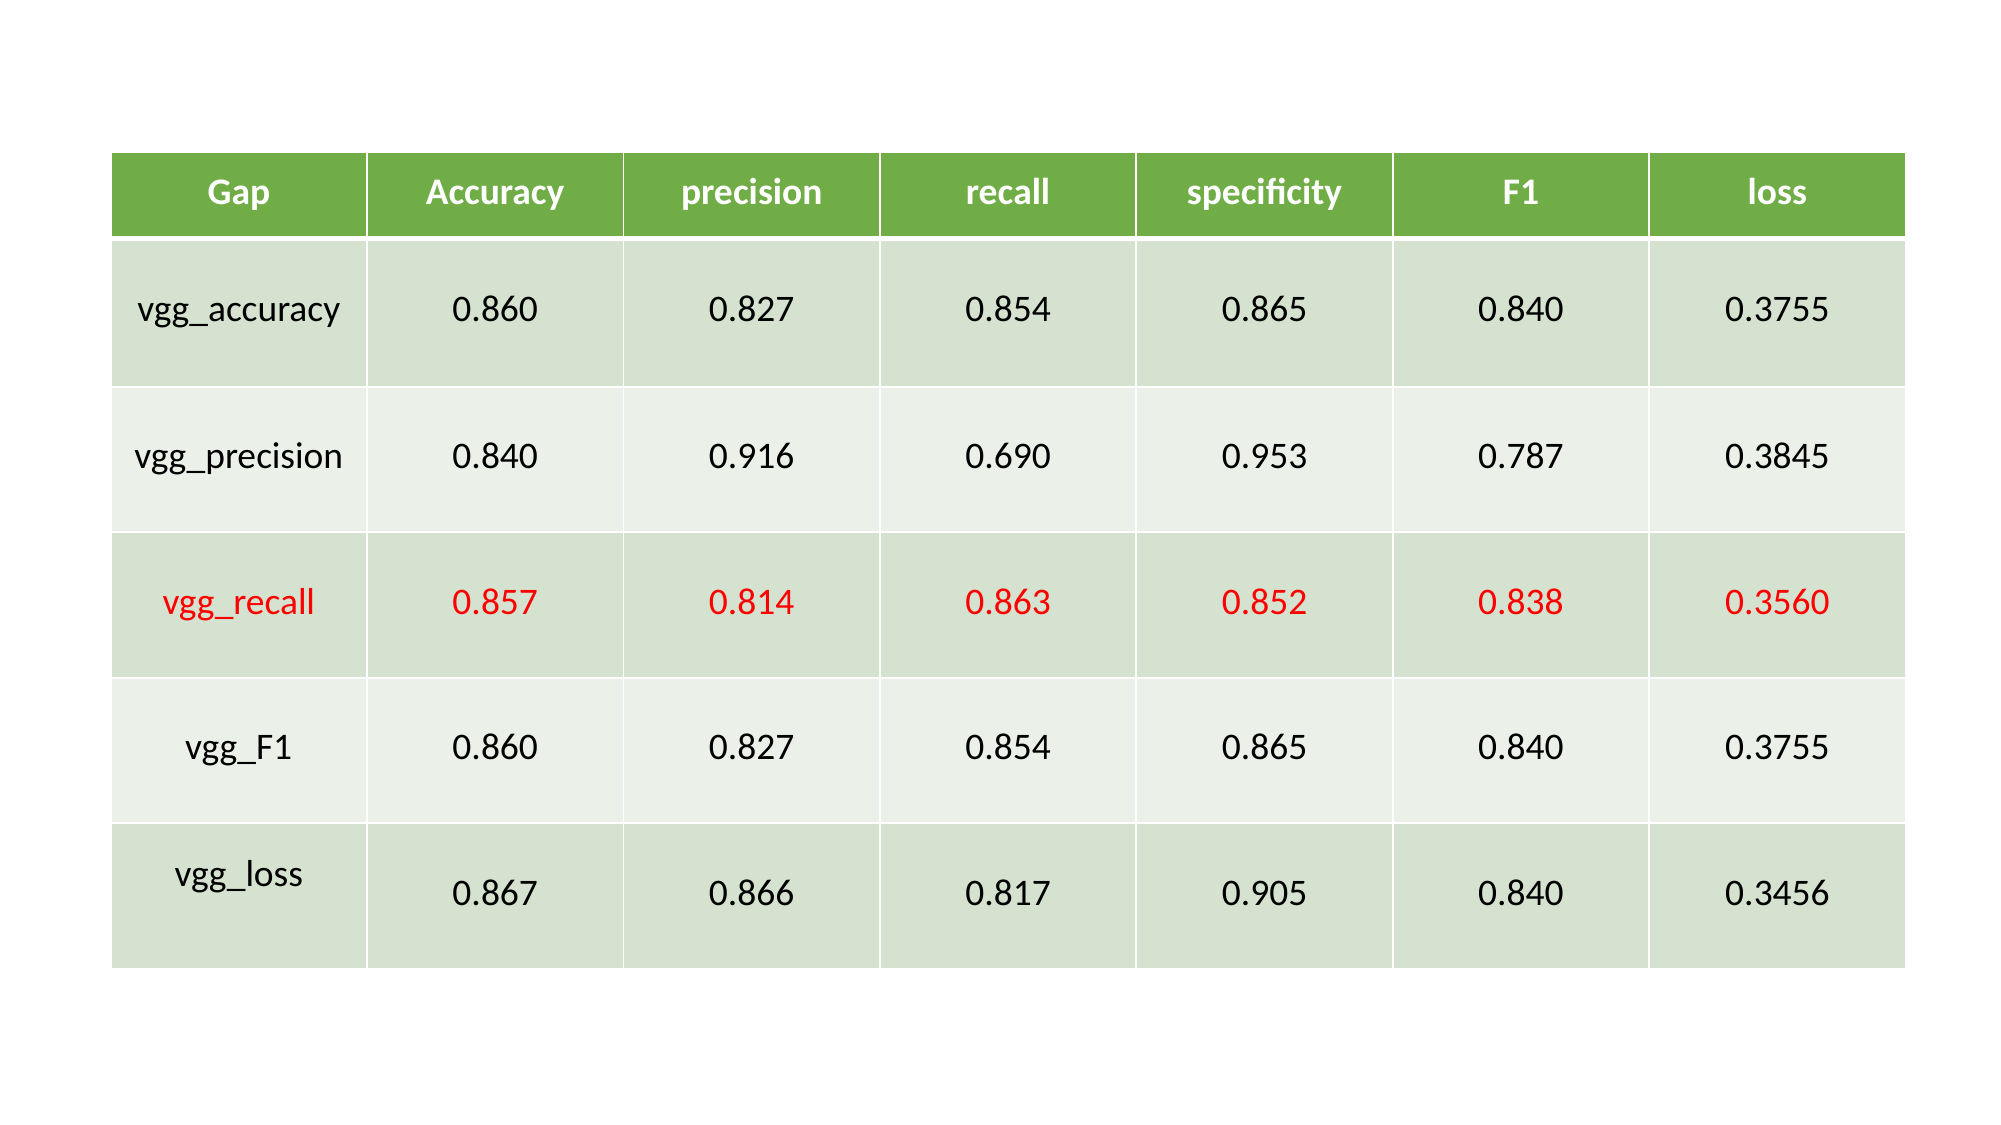

| Gap | Accuracy | precision | recall | specificity | F1 | loss |
| --- | --- | --- | --- | --- | --- | --- |
| vgg\_accuracy | 0.860 | 0.827 | 0.854 | 0.865 | 0.840 | 0.3755 |
| vgg\_precision | 0.840 | 0.916 | 0.690 | 0.953 | 0.787 | 0.3845 |
| vgg\_recall | 0.857 | 0.814 | 0.863 | 0.852 | 0.838 | 0.3560 |
| vgg\_F1 | 0.860 | 0.827 | 0.854 | 0.865 | 0.840 | 0.3755 |
| vgg\_loss | 0.867 | 0.866 | 0.817 | 0.905 | 0.840 | 0.3456 |